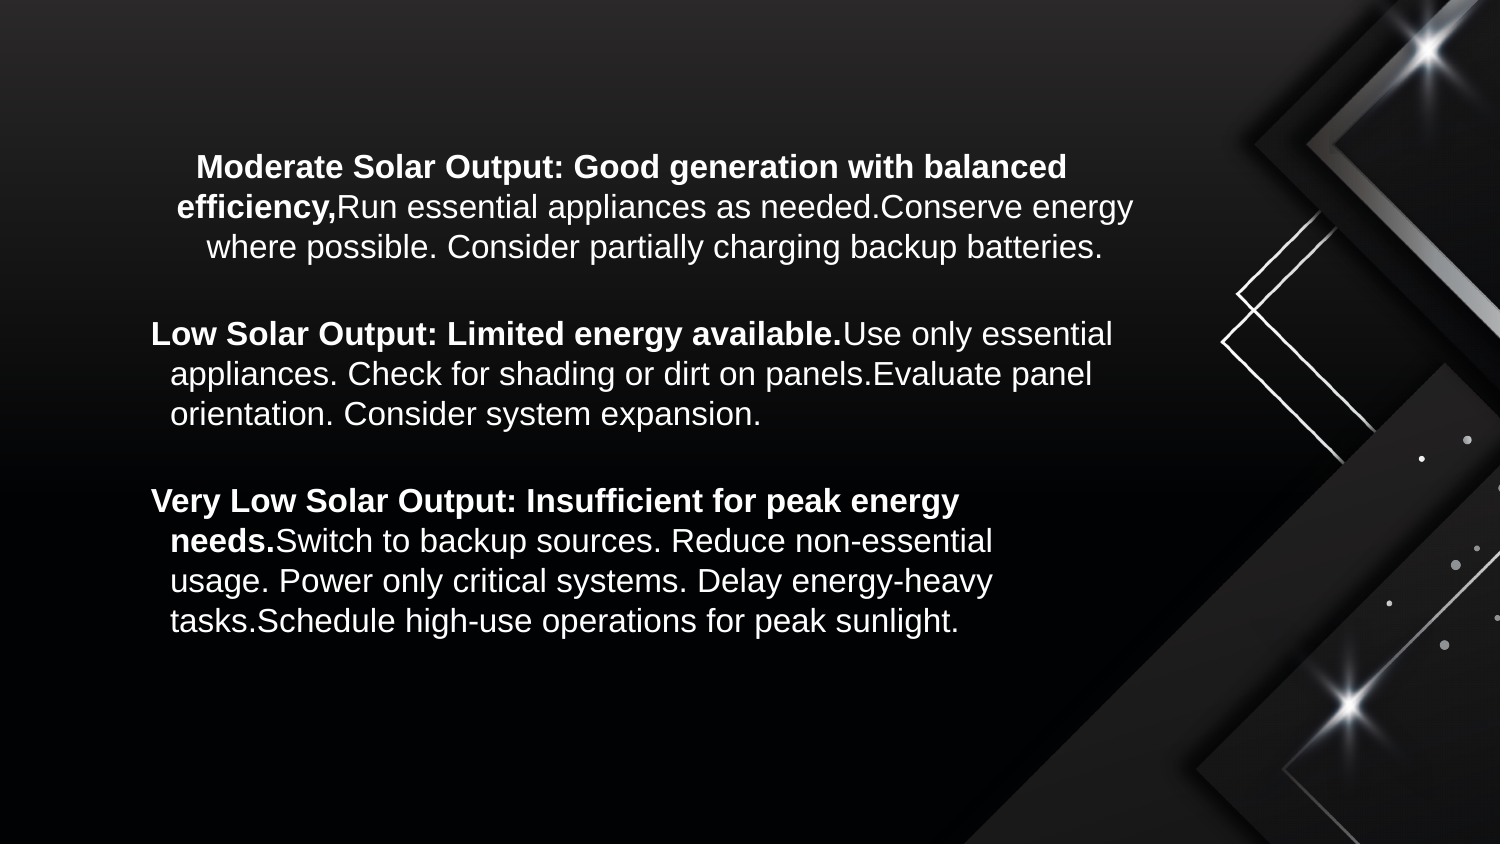

#
 Moderate Solar Output: Good generation with balanced efficiency,Run essential appliances as needed.Conserve energy where possible. Consider partially charging backup batteries.
    Low Solar Output: Limited energy available.Use only essential appliances. Check for shading or dirt on panels.Evaluate panel orientation. Consider system expansion.
    Very Low Solar Output: Insufficient for peak energy needs.Switch to backup sources. Reduce non-essential usage. Power only critical systems. Delay energy-heavy tasks.Schedule high-use operations for peak sunlight.